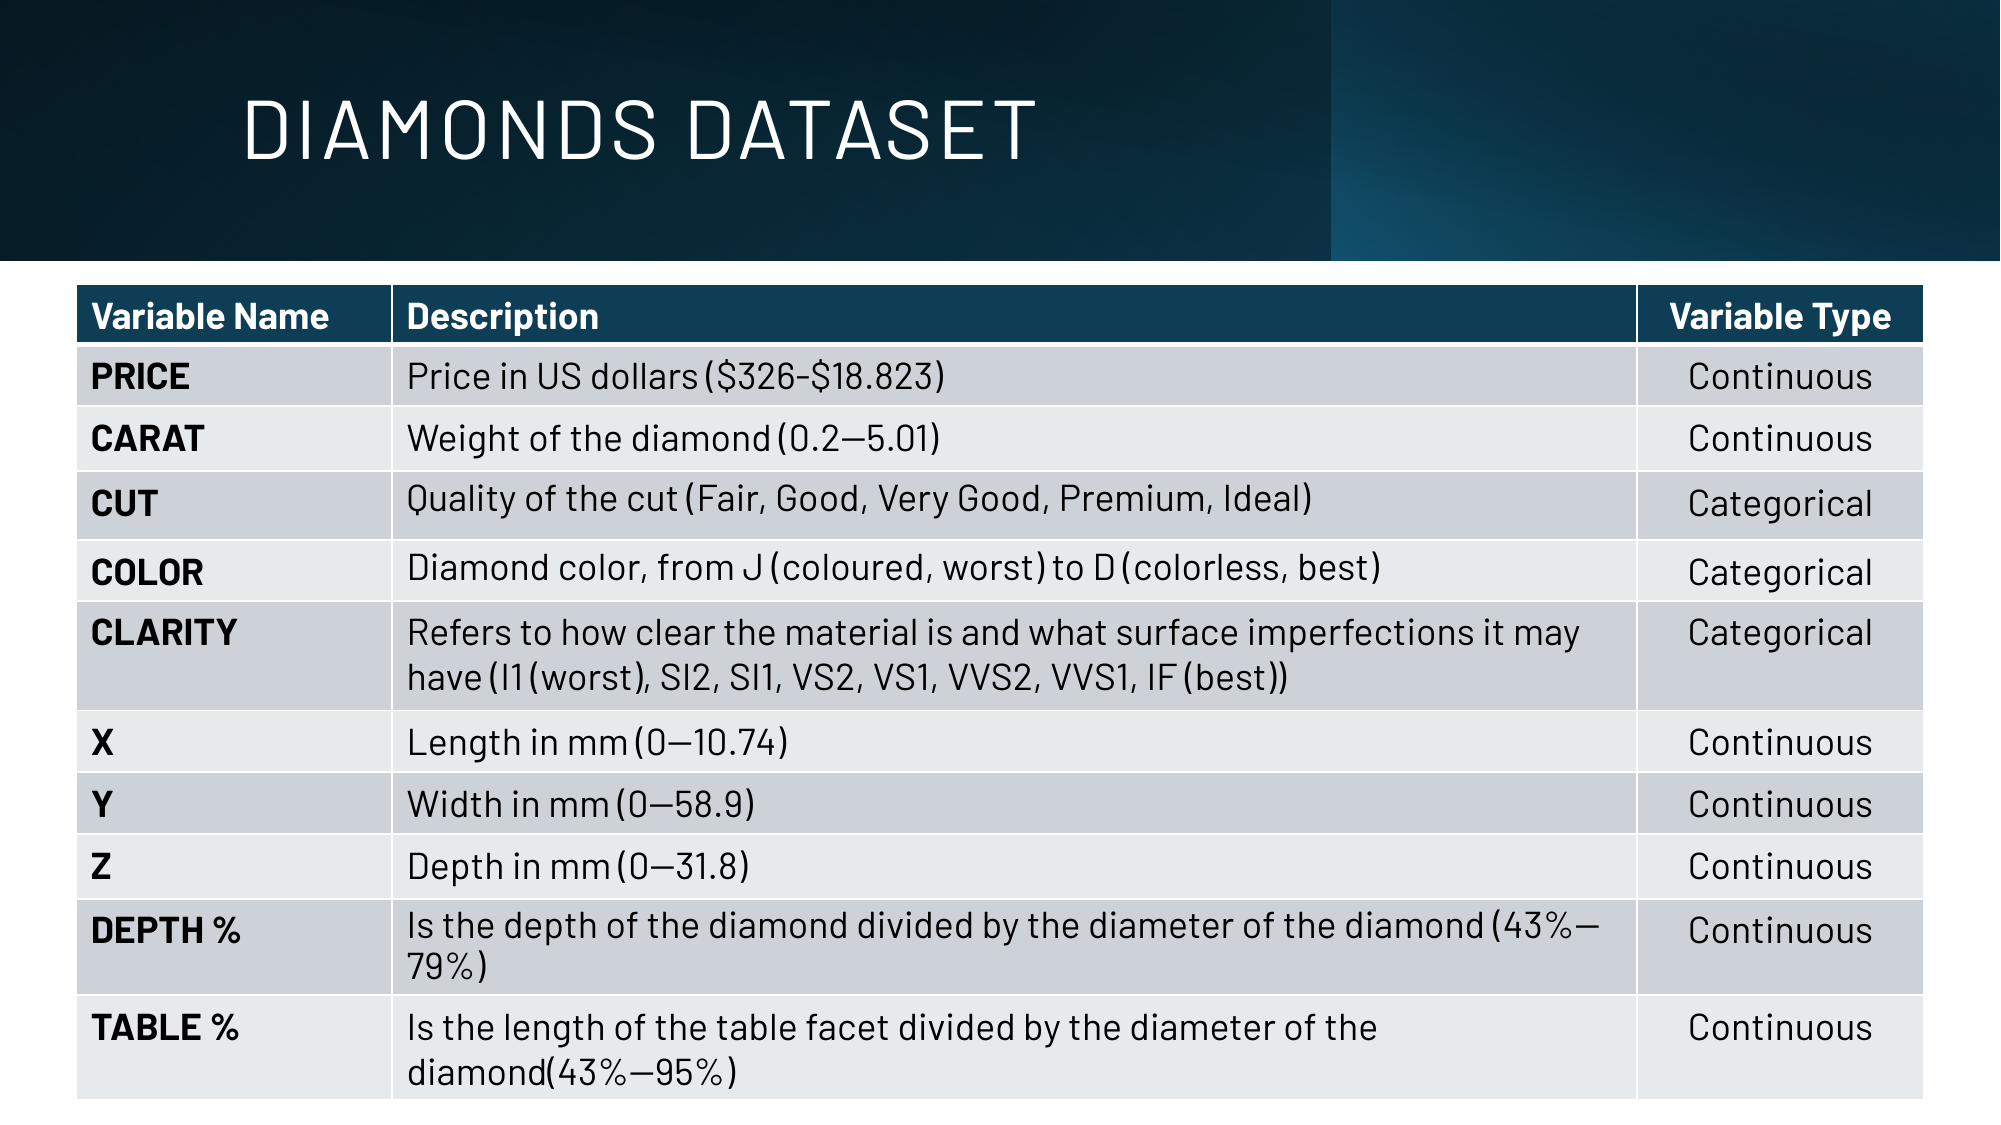

Diamonds Dataset
| Variable Name | Description | Variable Type |
| --- | --- | --- |
| PRICE | Price in US dollars ($326-$18.823) | Continuous |
| CARAT | Weight of the diamond (0.2--5.01) | Continuous |
| CUT | Quality of the cut (Fair, Good, Very Good, Premium, Ideal) | Categorical |
| COLOR | Diamond color, from J (coloured, worst) to D (colorless, best) | Categorical |
| CLARITY | Refers to how clear the material is and what surface imperfections it may have (I1 (worst), SI2, SI1, VS2, VS1, VVS2, VVS1, IF (best)) | Categorical |
| X | Length in mm (0--10.74) | Continuous |
| Y | Width in mm (0--58.9) | Continuous |
| Z | Depth in mm (0--31.8) | Continuous |
| DEPTH % | Is the depth of the diamond divided by the diameter of the diamond (43%--79%) | Continuous |
| TABLE % | Is the length of the table facet divided by the diameter of the diamond(43%--95%) | Continuous |